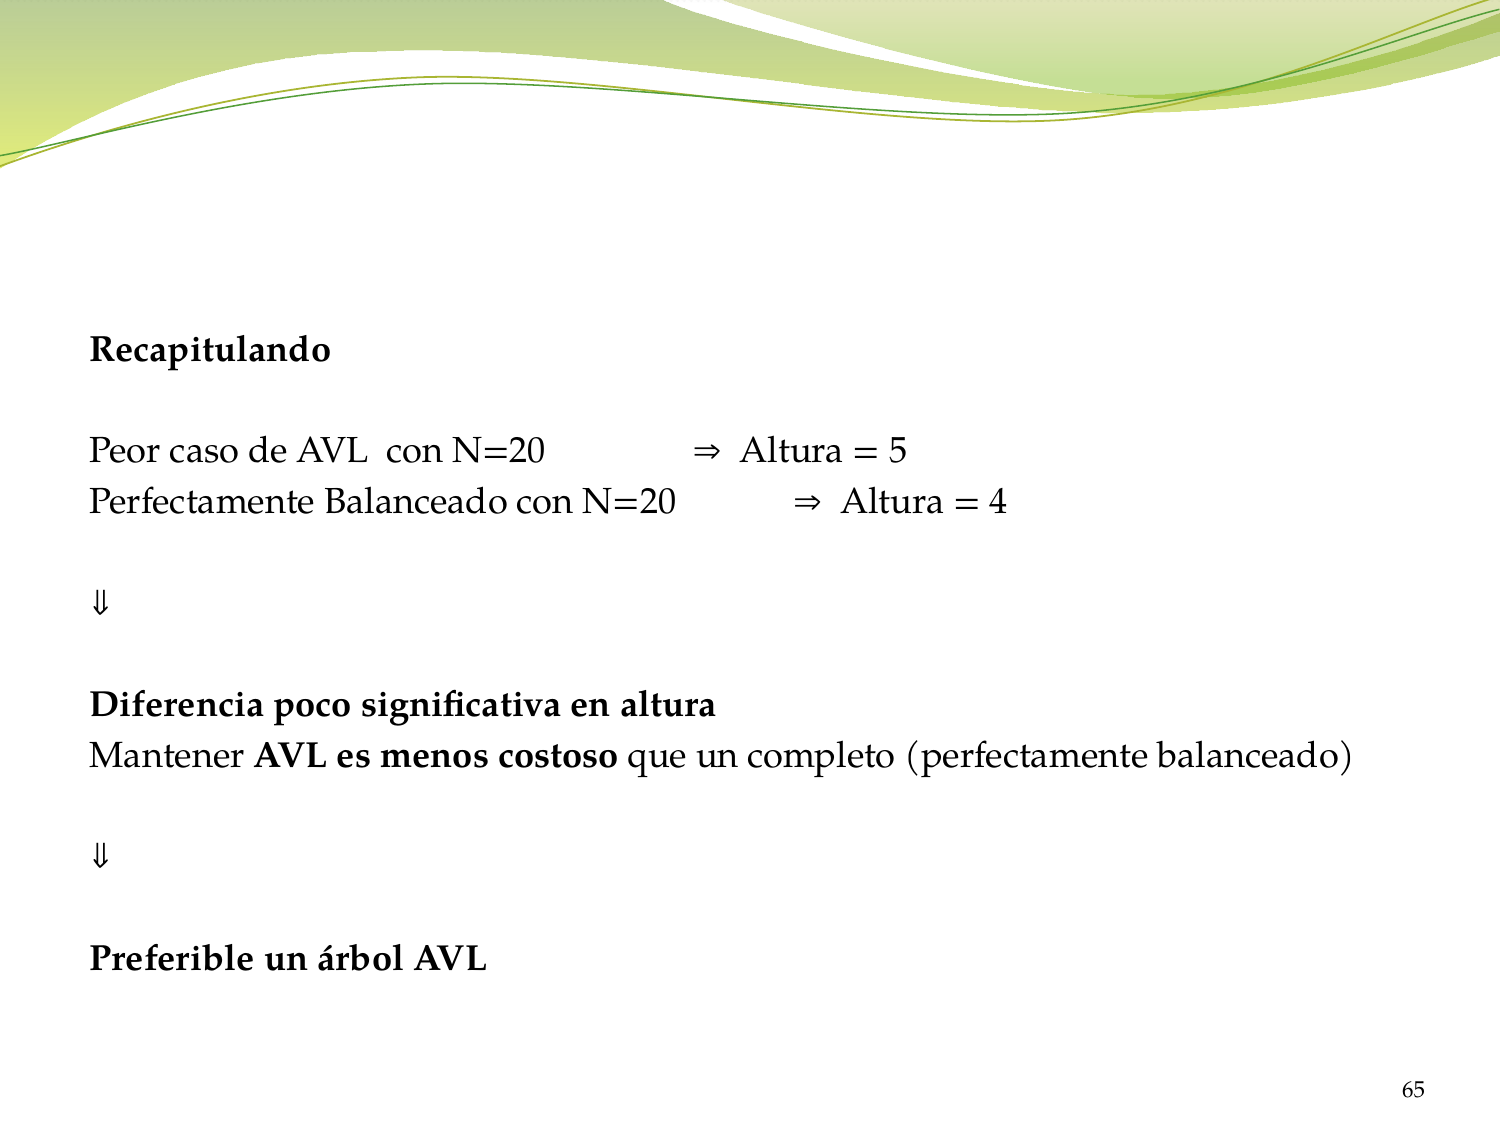

#
Recapitulando

Peor caso de AVL  con N=20	 	⇒  Altura = 5
Perfectamente Balanceado con N=20  	⇒  Altura = 4

⇓

Diferencia poco significativa en altura
Mantener AVL es menos costoso que un completo (perfectamente balanceado)

⇓

Preferible un árbol AVL

65